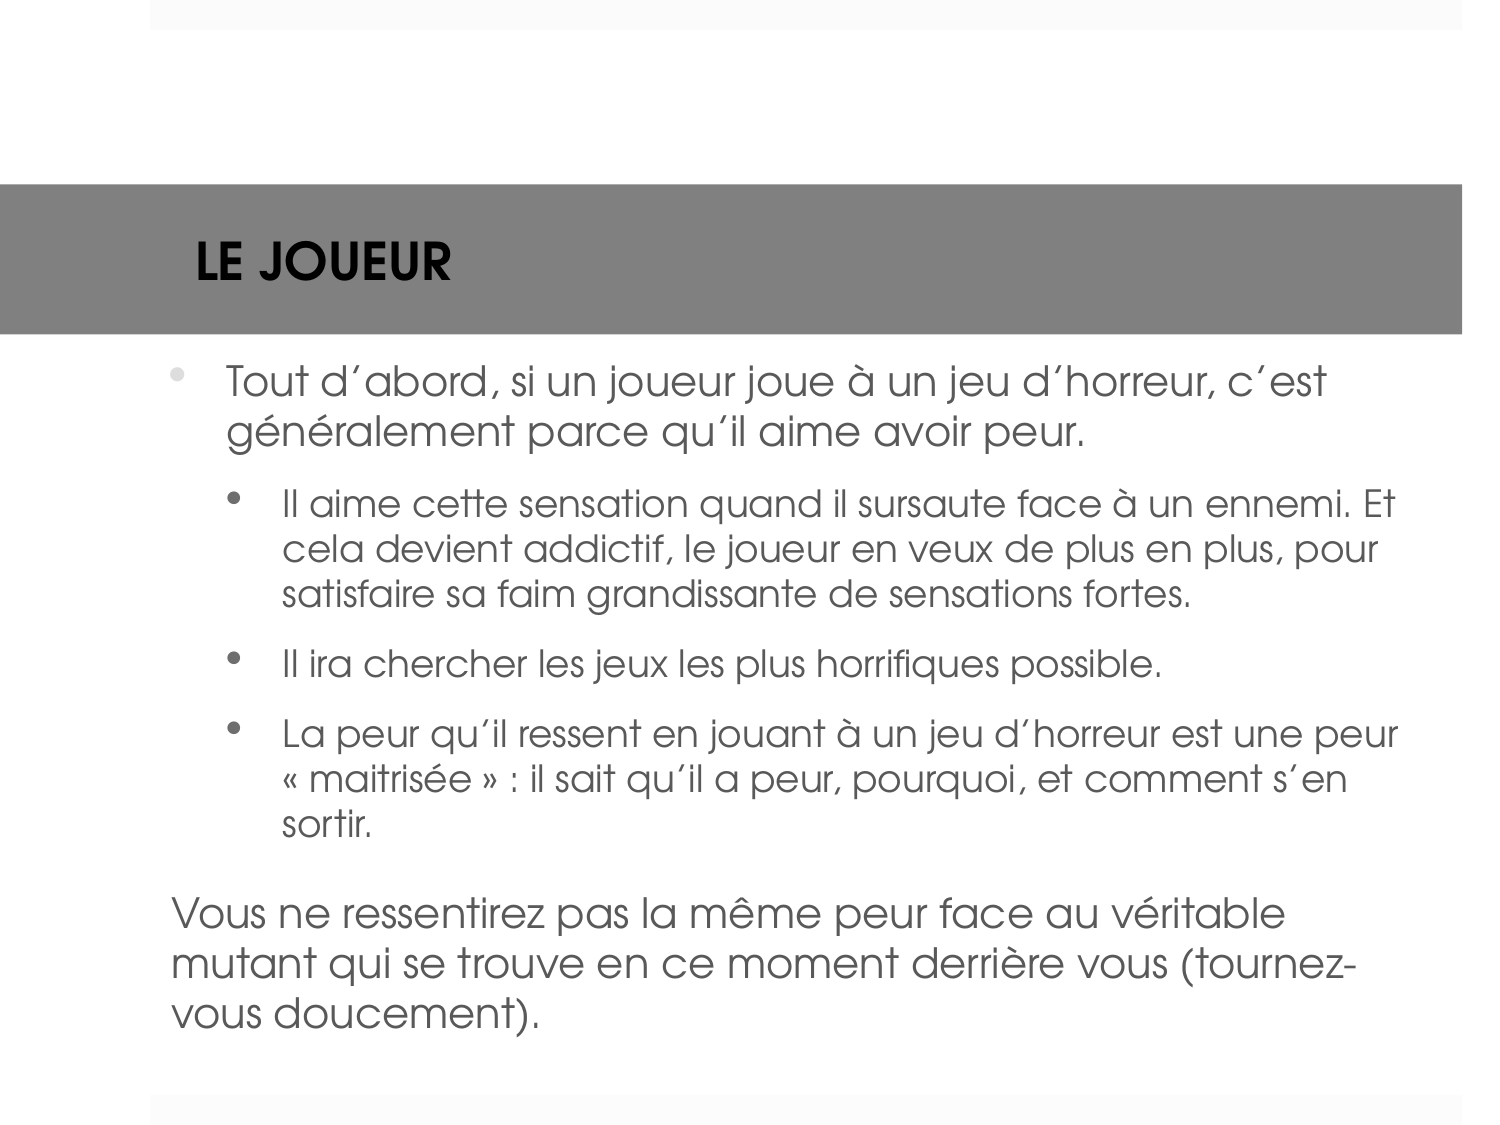

# Le JOUEUR
Tout d’abord, si un joueur joue à un jeu d’horreur, c’est généralement parce qu’il aime avoir peur.
Il aime cette sensation quand il sursaute face à un ennemi. Et cela devient addictif, le joueur en veux de plus en plus, pour satisfaire sa faim grandissante de sensations fortes.
Il ira chercher les jeux les plus horrifiques possible.
La peur qu’il ressent en jouant à un jeu d’horreur est une peur « maitrisée » : il sait qu’il a peur, pourquoi, et comment s’en sortir.
Vous ne ressentirez pas la même peur face au véritable mutant qui se trouve en ce moment derrière vous (tournez-vous doucement).